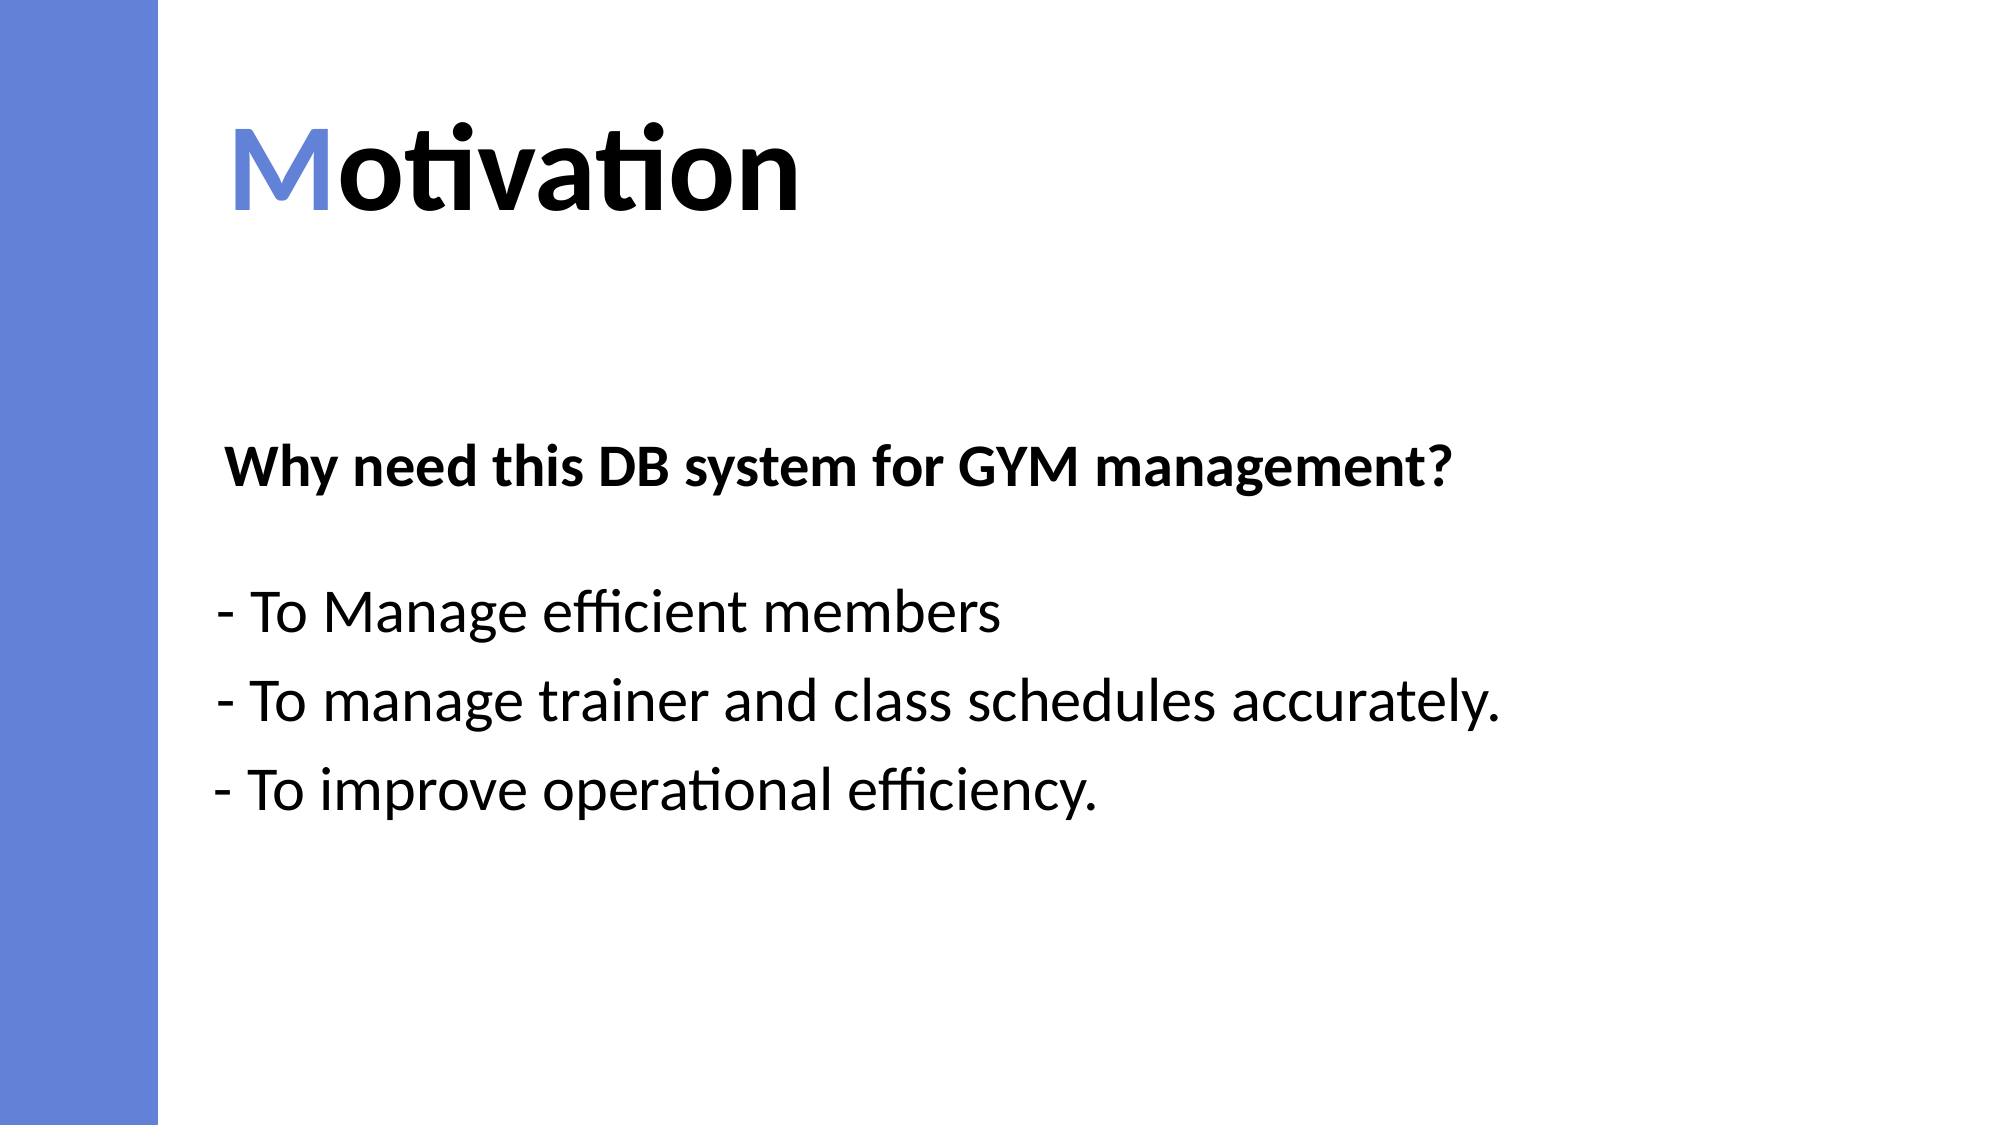

Motivation
Why need this DB system for GYM management?

- To Manage efficient members
- To manage trainer and class schedules accurately.
- To improve operational efficiency.